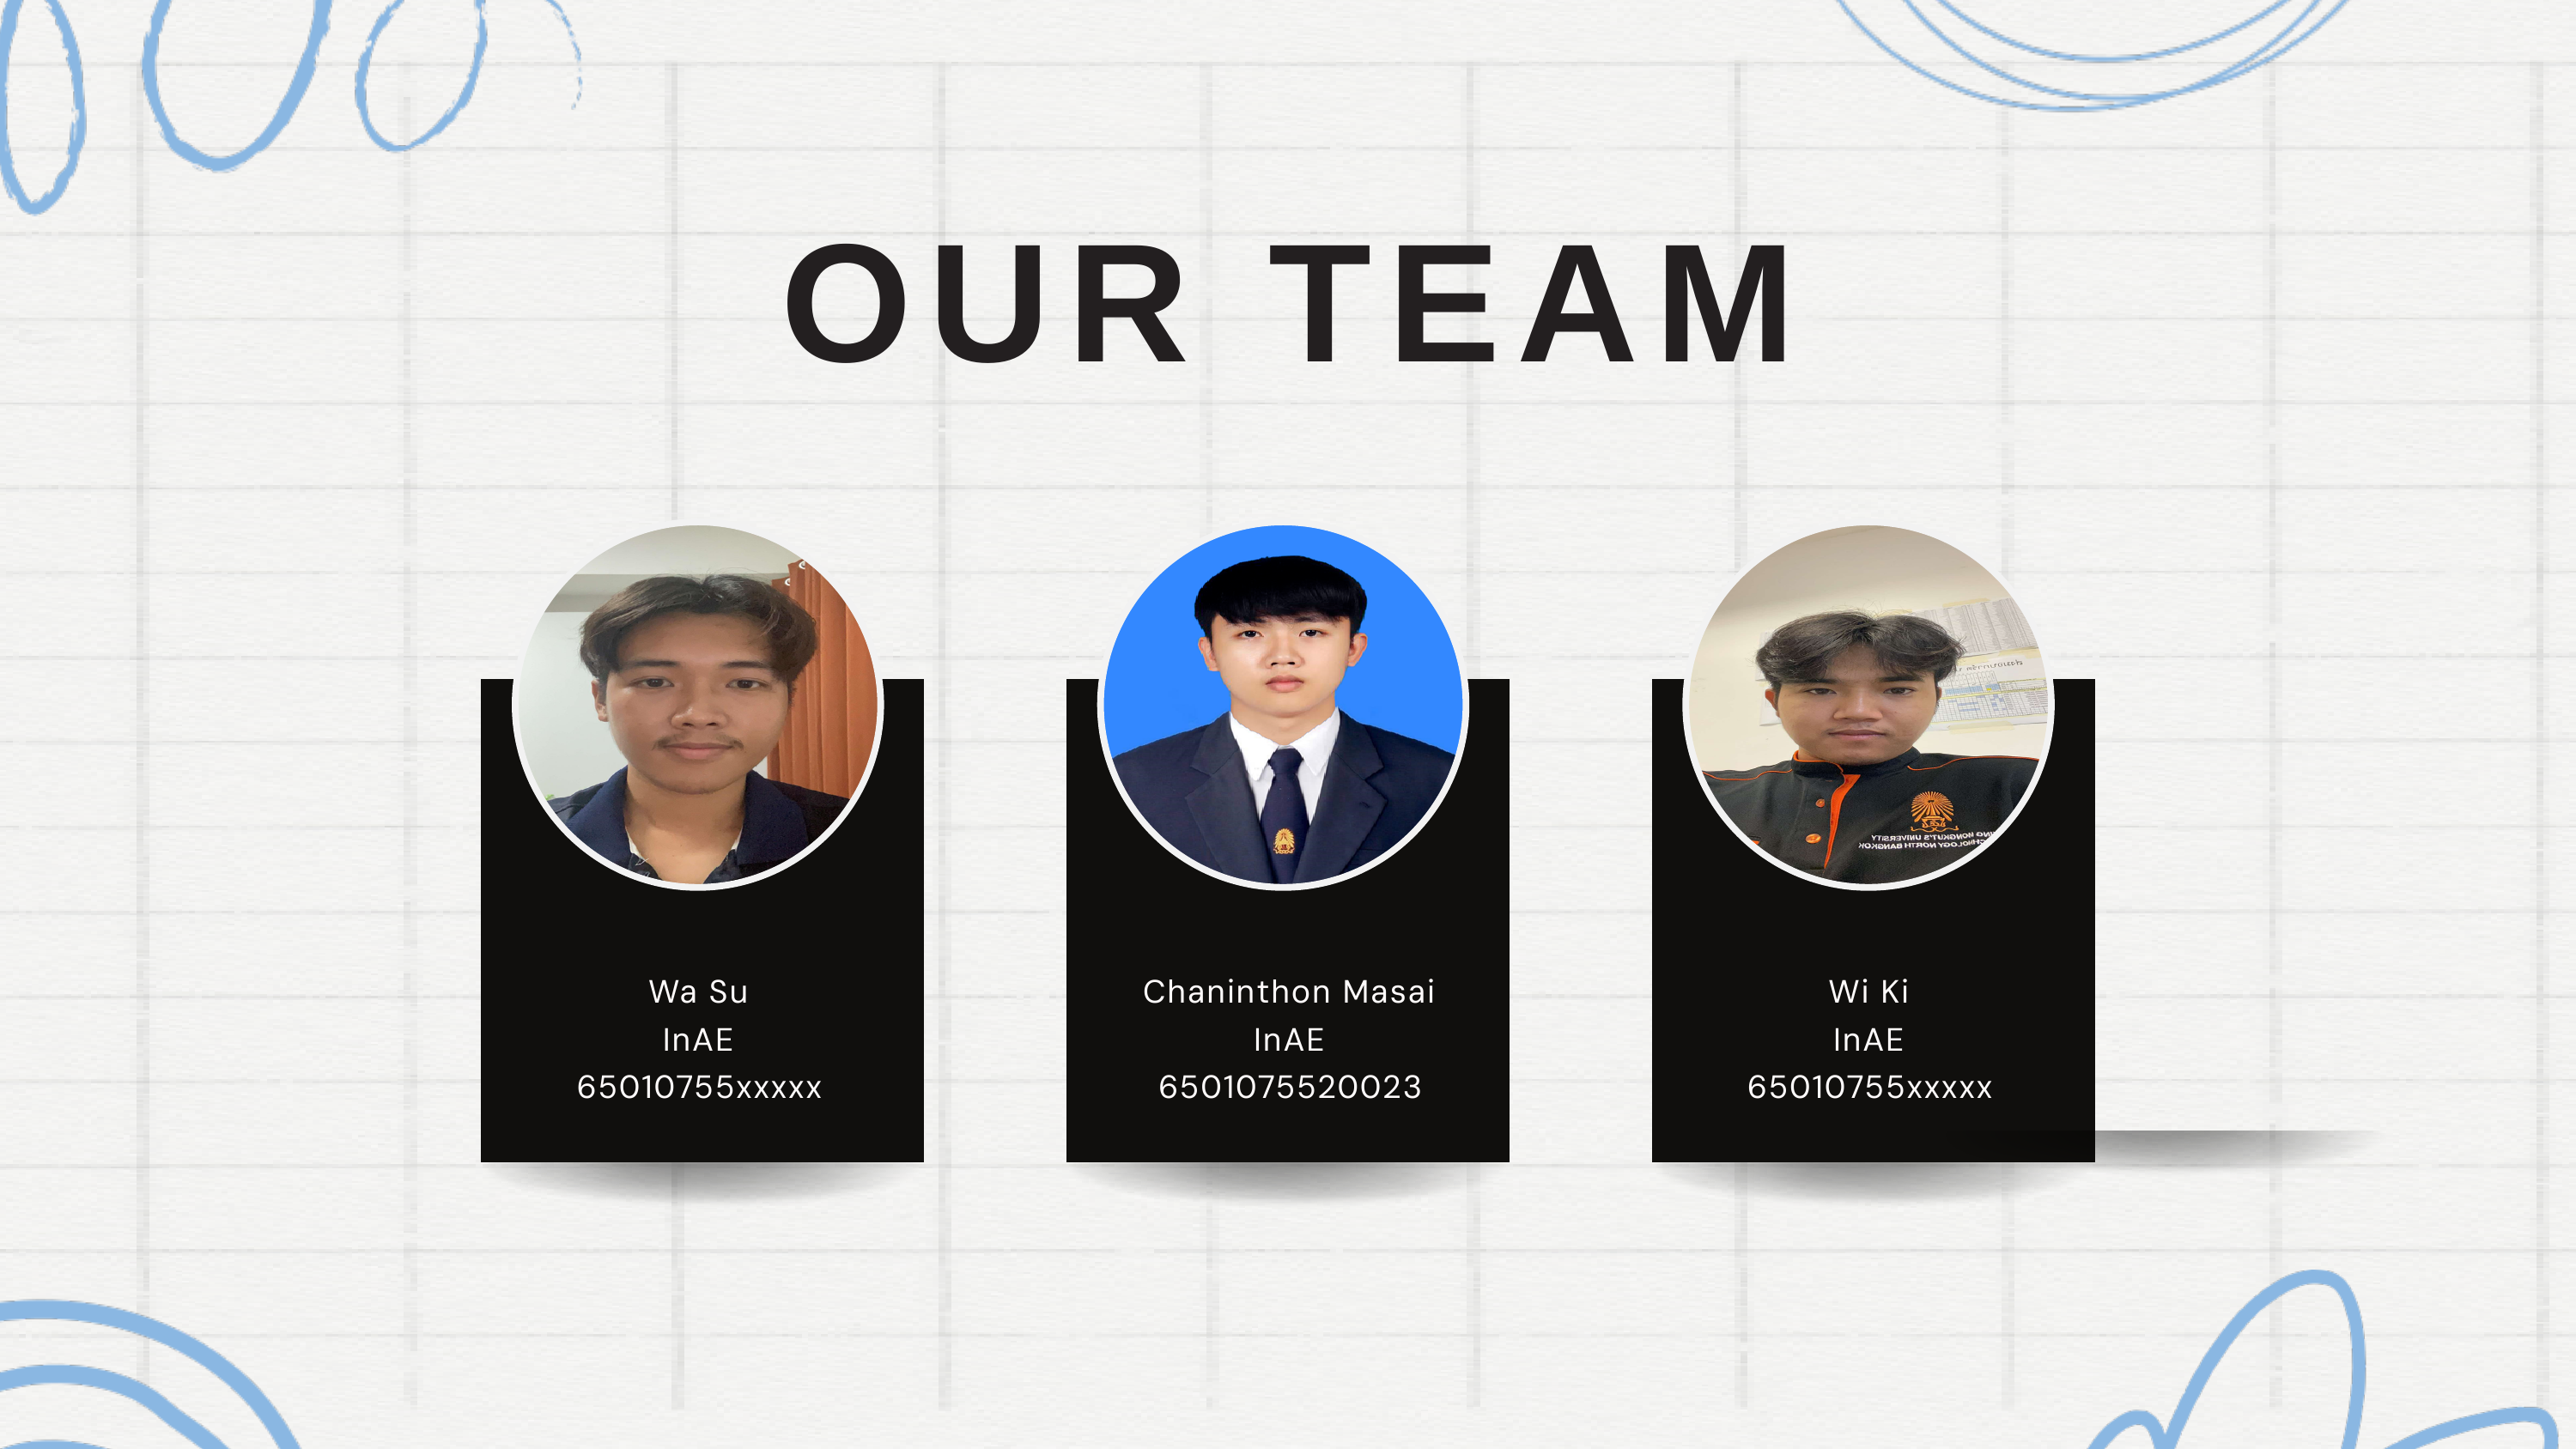

OUR TEAM

Wa Su
Chaninthon Masai
Wi Ki
InAE
InAE
InAE
65010755xxxxx
6501075520023
65010755xxxxx